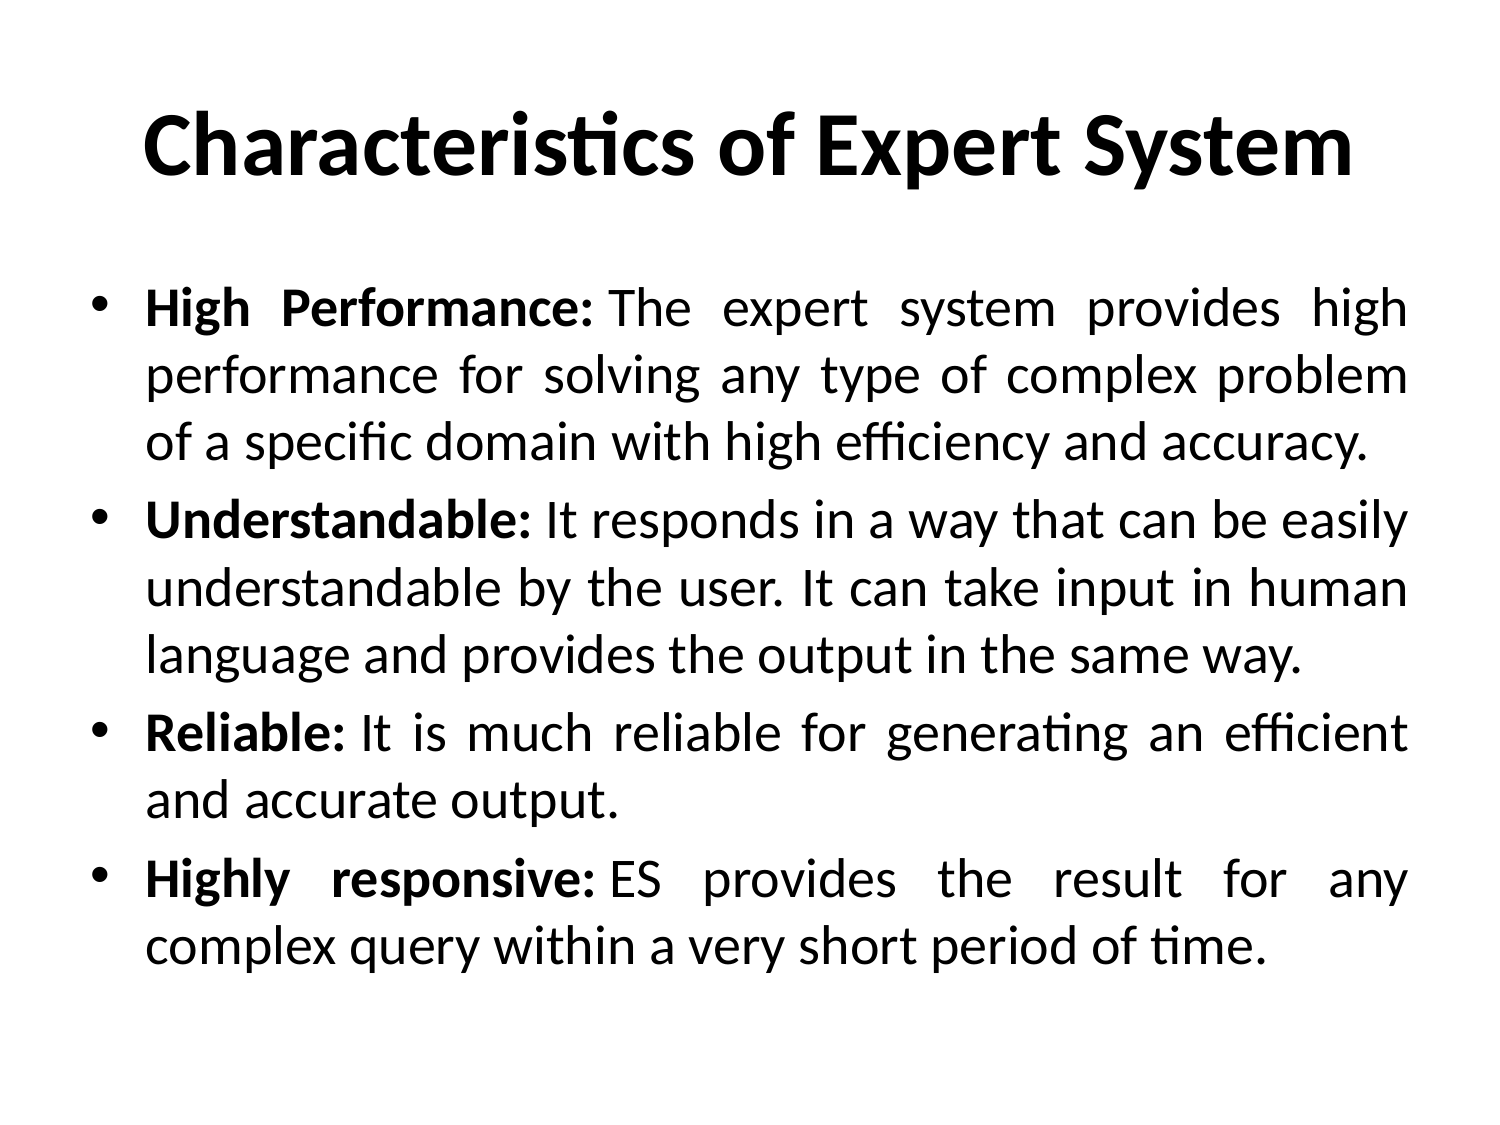

# Characteristics of Expert System
High Performance: The expert system provides high performance for solving any type of complex problem of a specific domain with high efficiency and accuracy.
Understandable: It responds in a way that can be easily understandable by the user. It can take input in human language and provides the output in the same way.
Reliable: It is much reliable for generating an efficient and accurate output.
Highly responsive: ES provides the result for any complex query within a very short period of time.